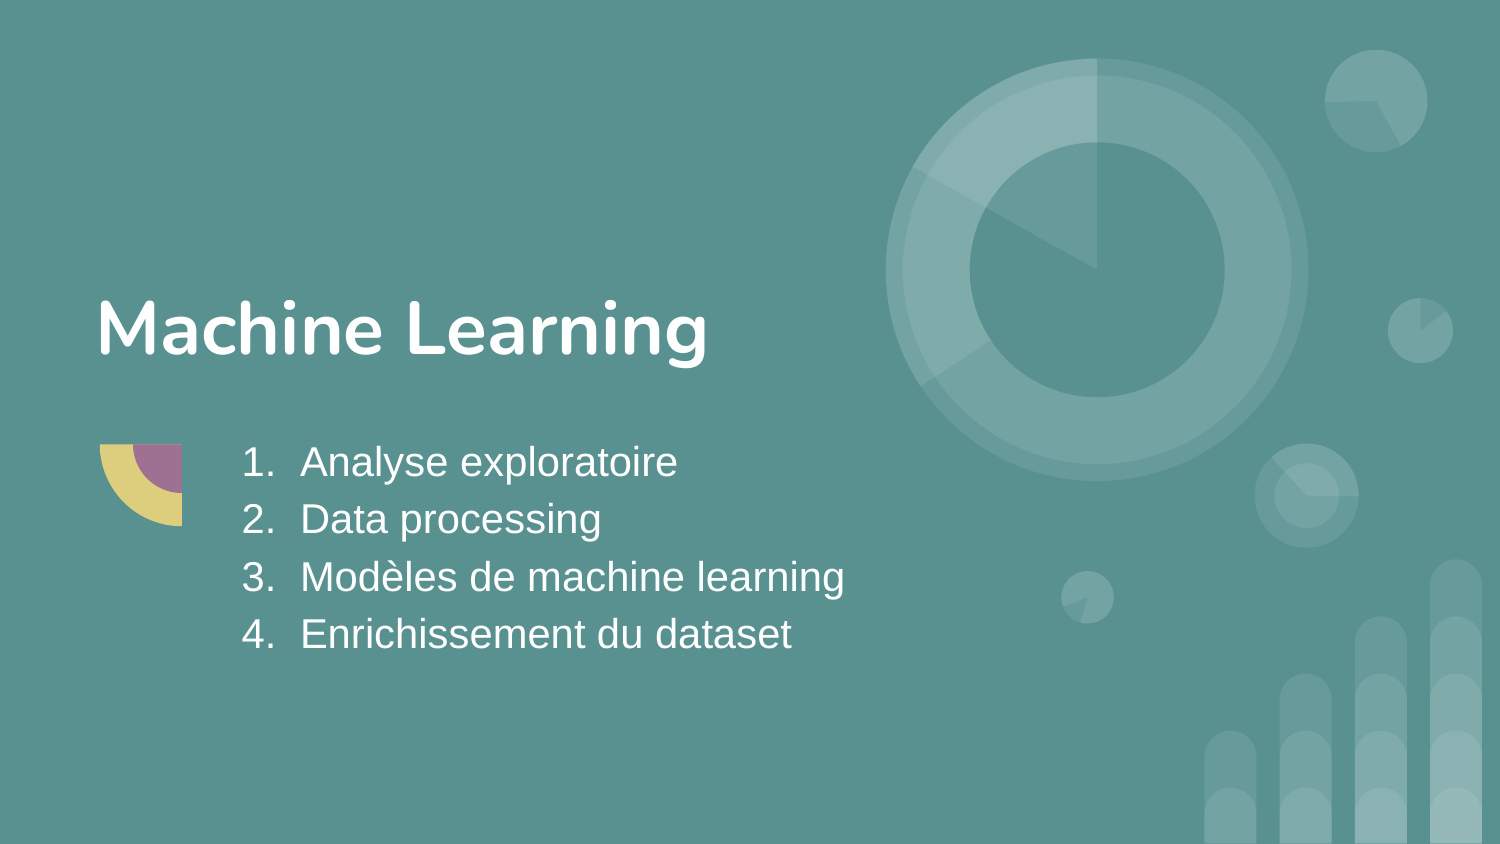

Machine Learning

Analyse exploratoire
Data processing
Modèles de machine learning
Enrichissement du dataset